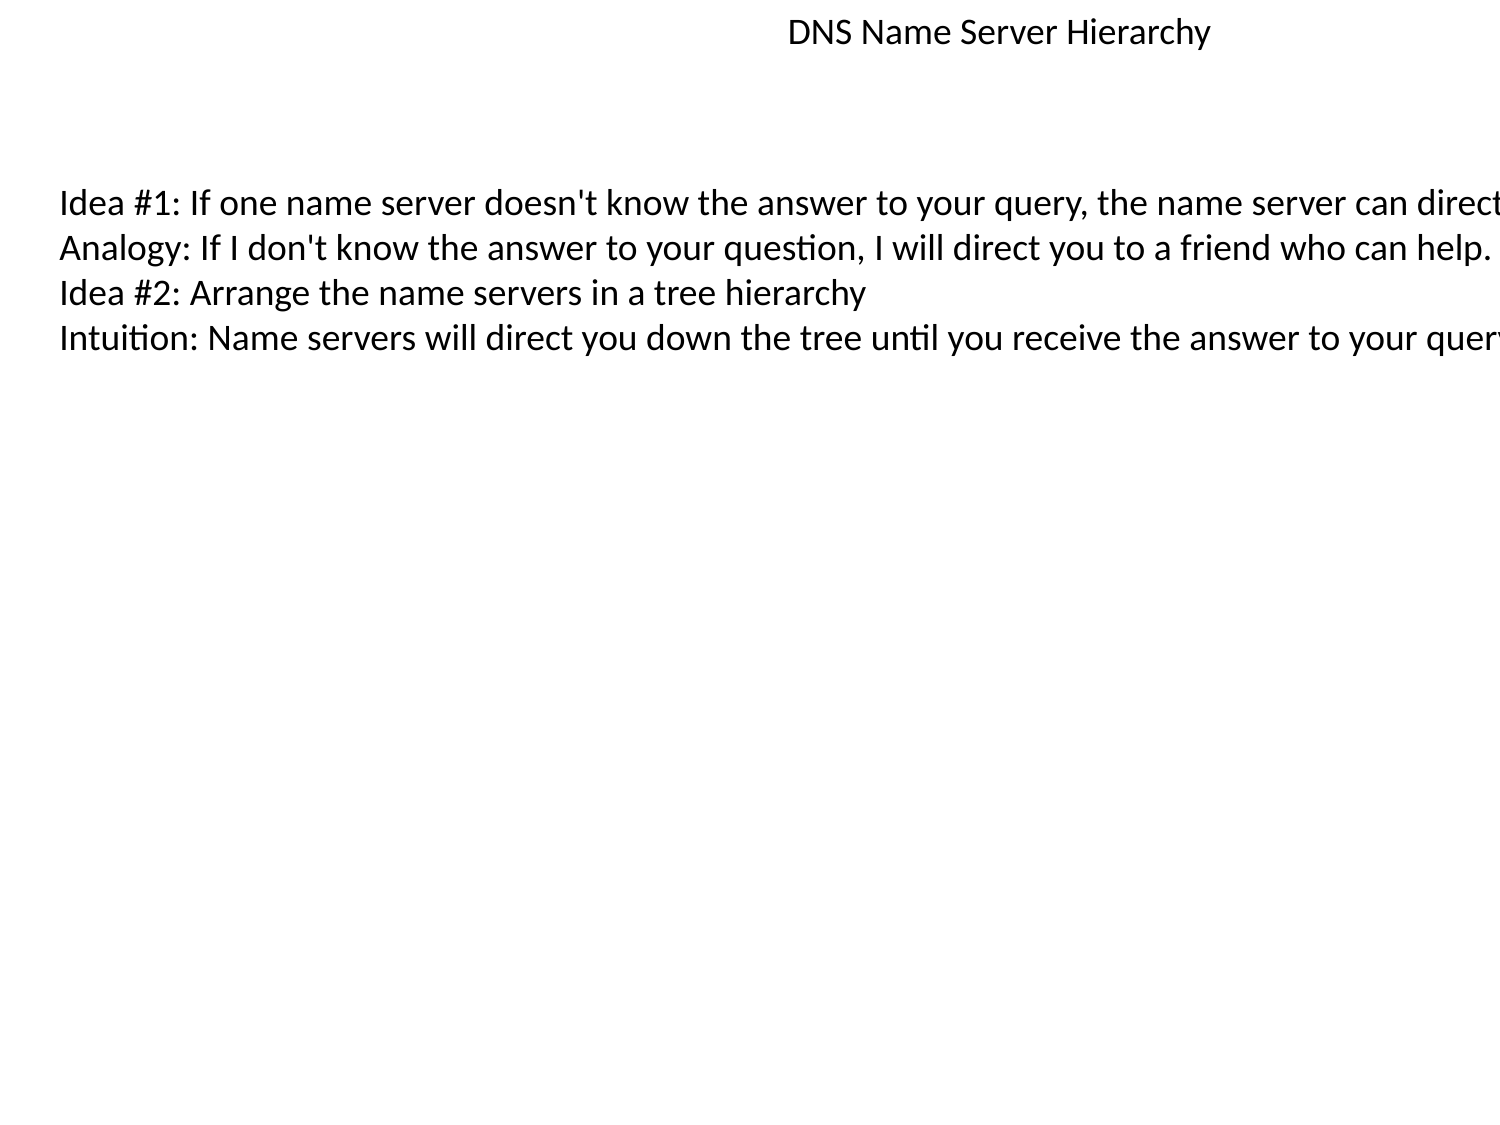

DNS Name Server Hierarchy
Idea #1: If one name server doesn't know the answer to your query, the name server can direct you to another name server
Analogy: If I don't know the answer to your question, I will direct you to a friend who can help.
Idea #2: Arrange the name servers in a tree hierarchy
Intuition: Name servers will direct you down the tree until you receive the answer to your query